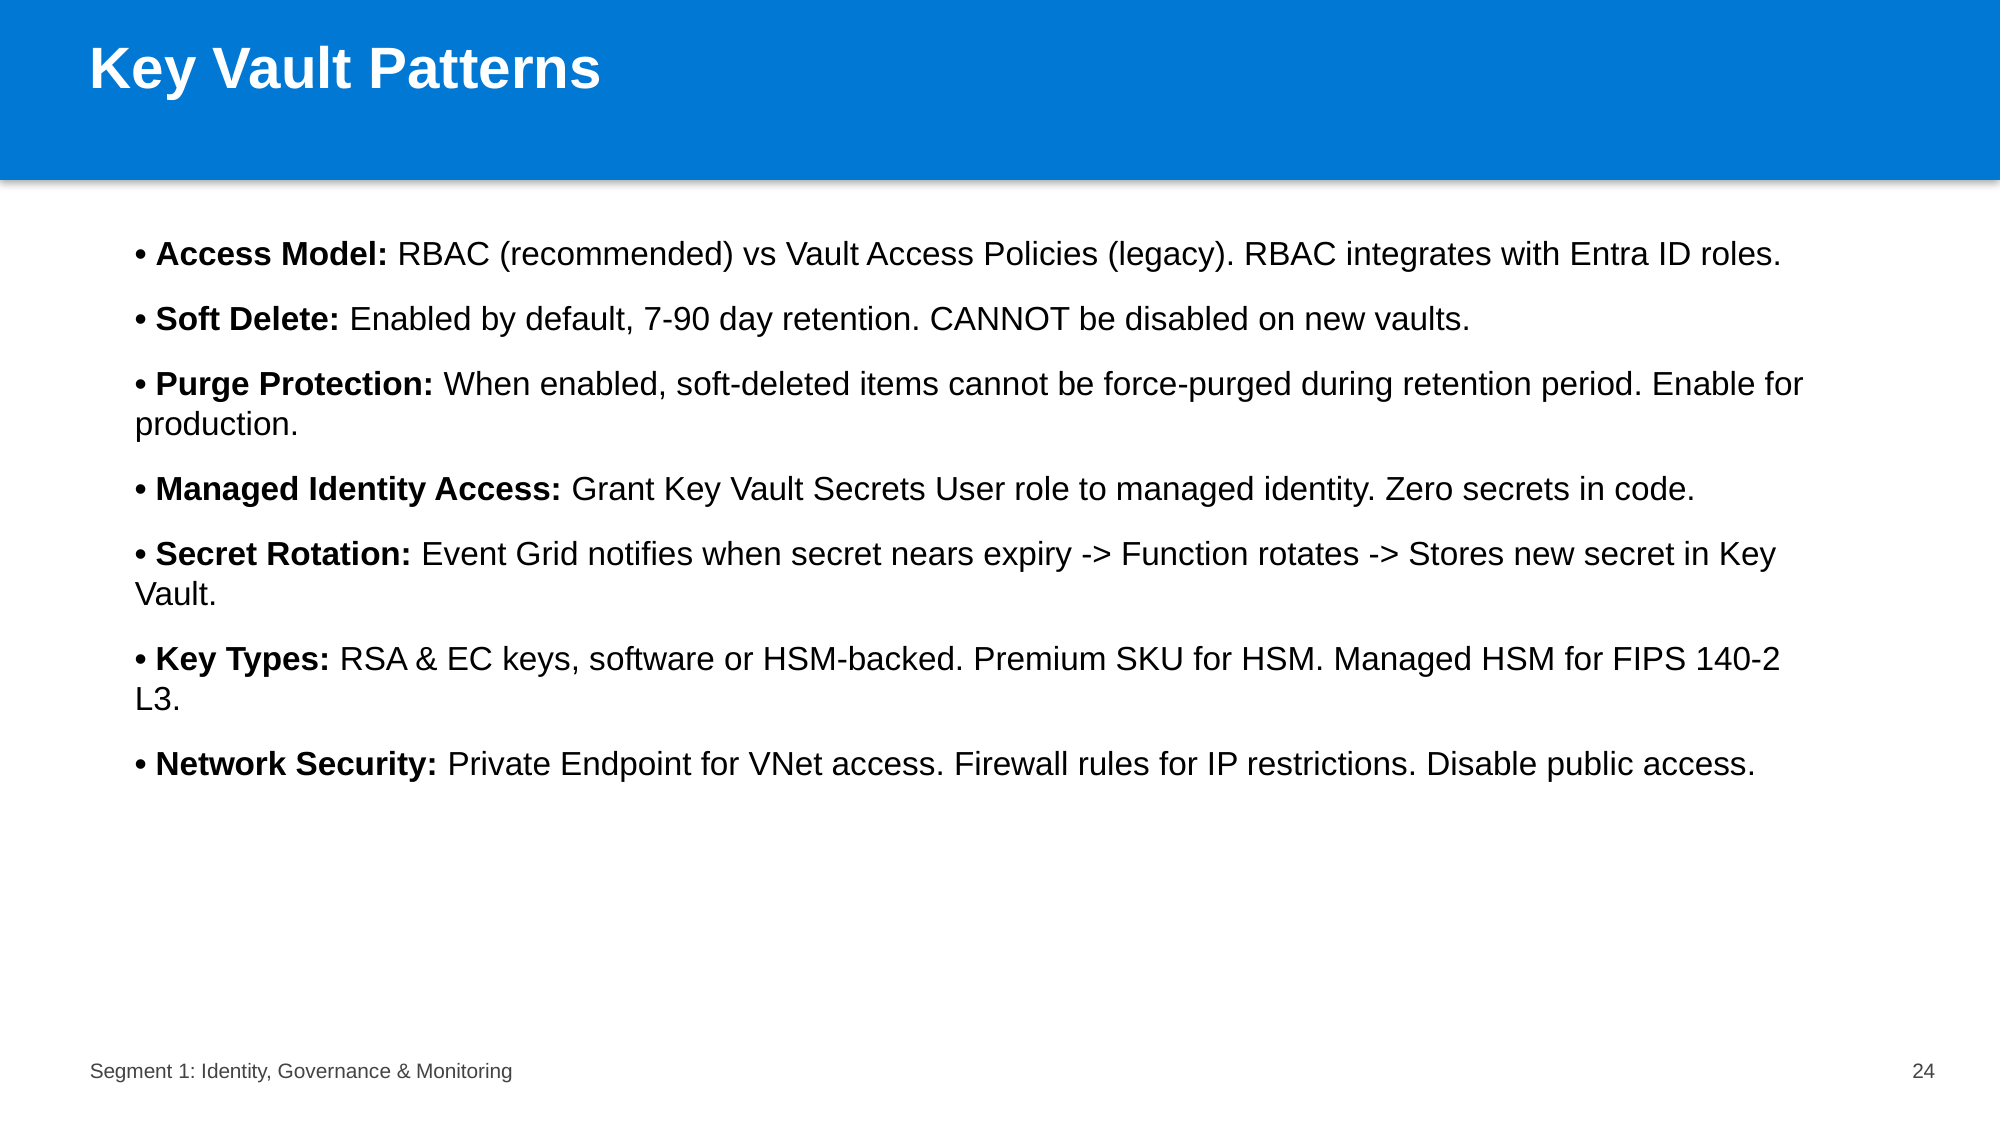

Key Vault Patterns
• Access Model: RBAC (recommended) vs Vault Access Policies (legacy). RBAC integrates with Entra ID roles.
• Soft Delete: Enabled by default, 7-90 day retention. CANNOT be disabled on new vaults.
• Purge Protection: When enabled, soft-deleted items cannot be force-purged during retention period. Enable for production.
• Managed Identity Access: Grant Key Vault Secrets User role to managed identity. Zero secrets in code.
• Secret Rotation: Event Grid notifies when secret nears expiry -> Function rotates -> Stores new secret in Key Vault.
• Key Types: RSA & EC keys, software or HSM-backed. Premium SKU for HSM. Managed HSM for FIPS 140-2 L3.
• Network Security: Private Endpoint for VNet access. Firewall rules for IP restrictions. Disable public access.
Segment 1: Identity, Governance & Monitoring
24